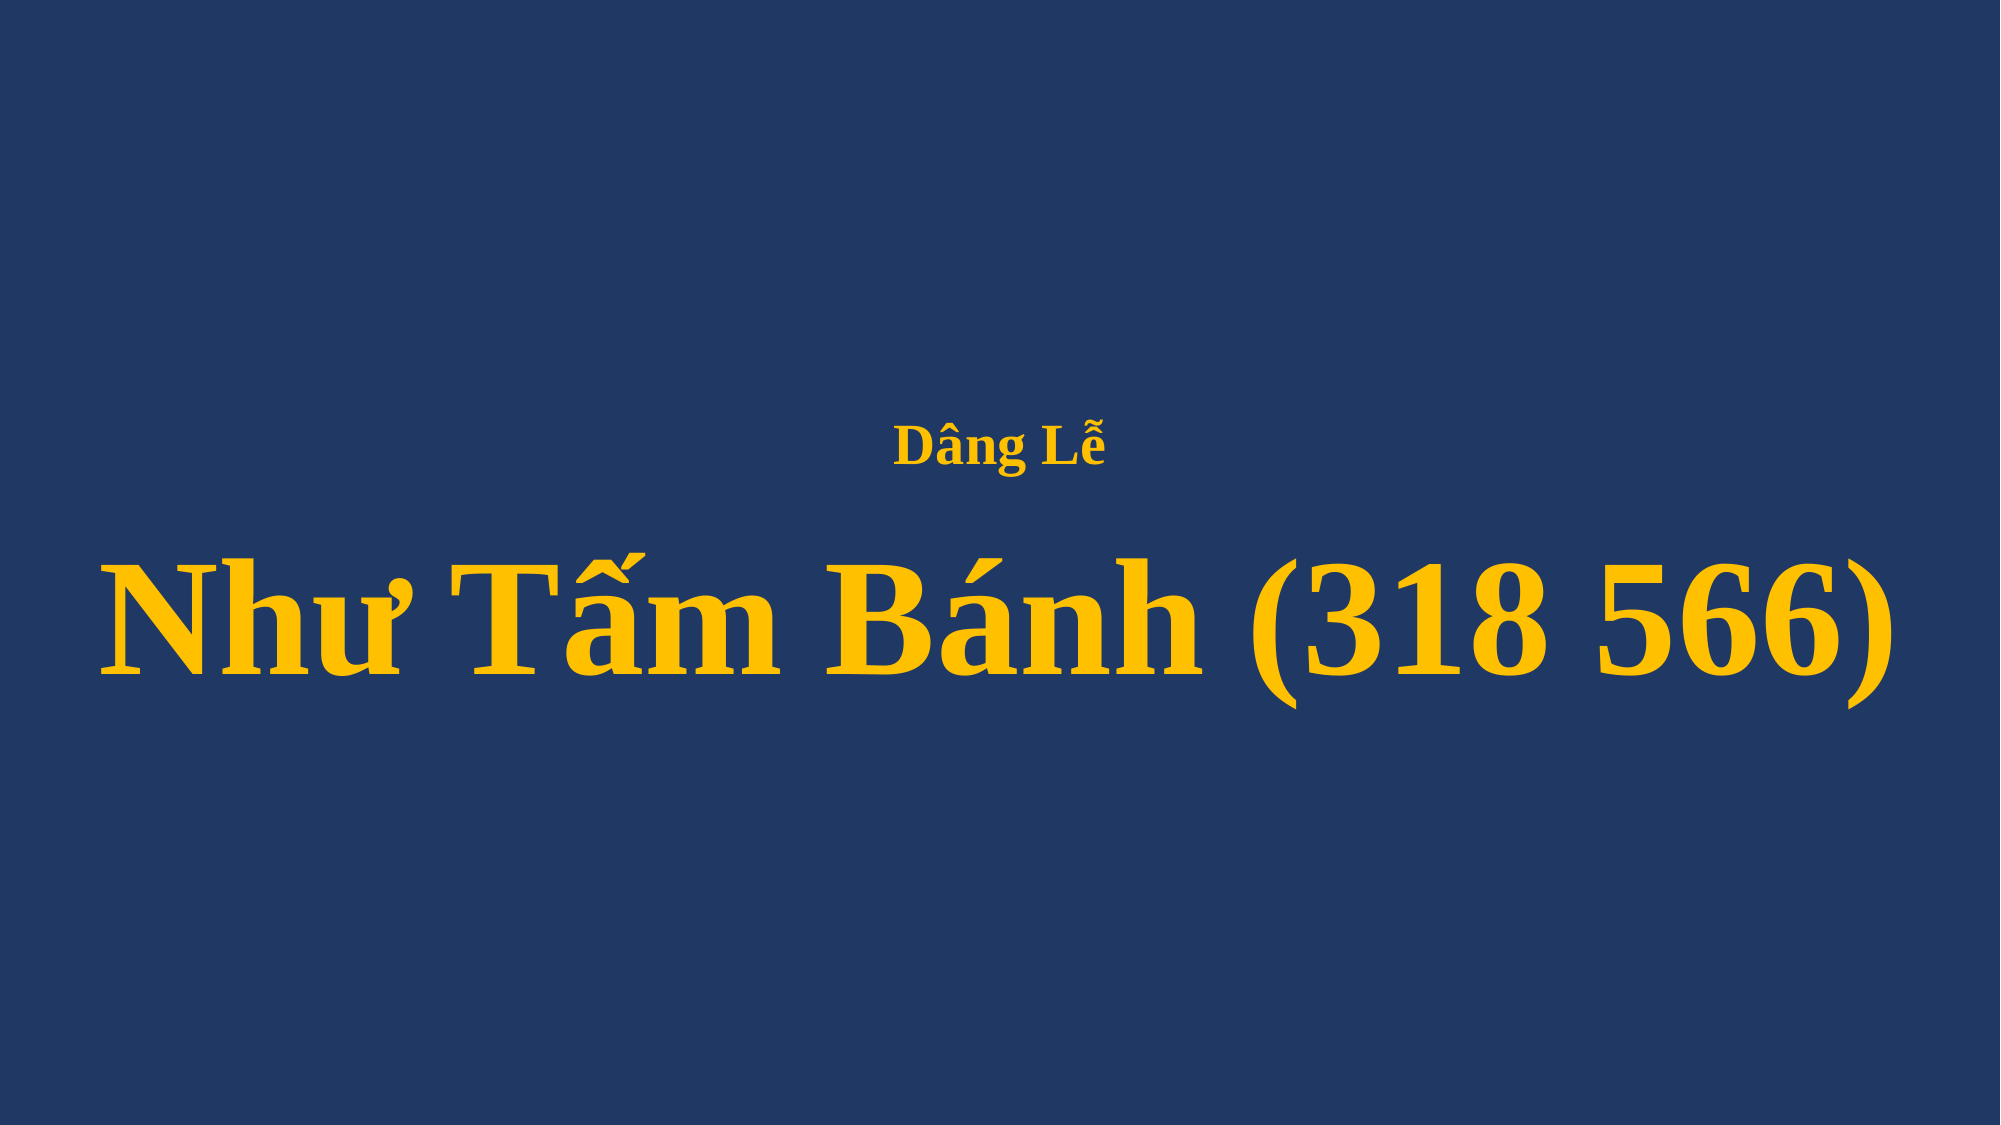

# Dâng Lễ Như Tấm Bánh (318 566)